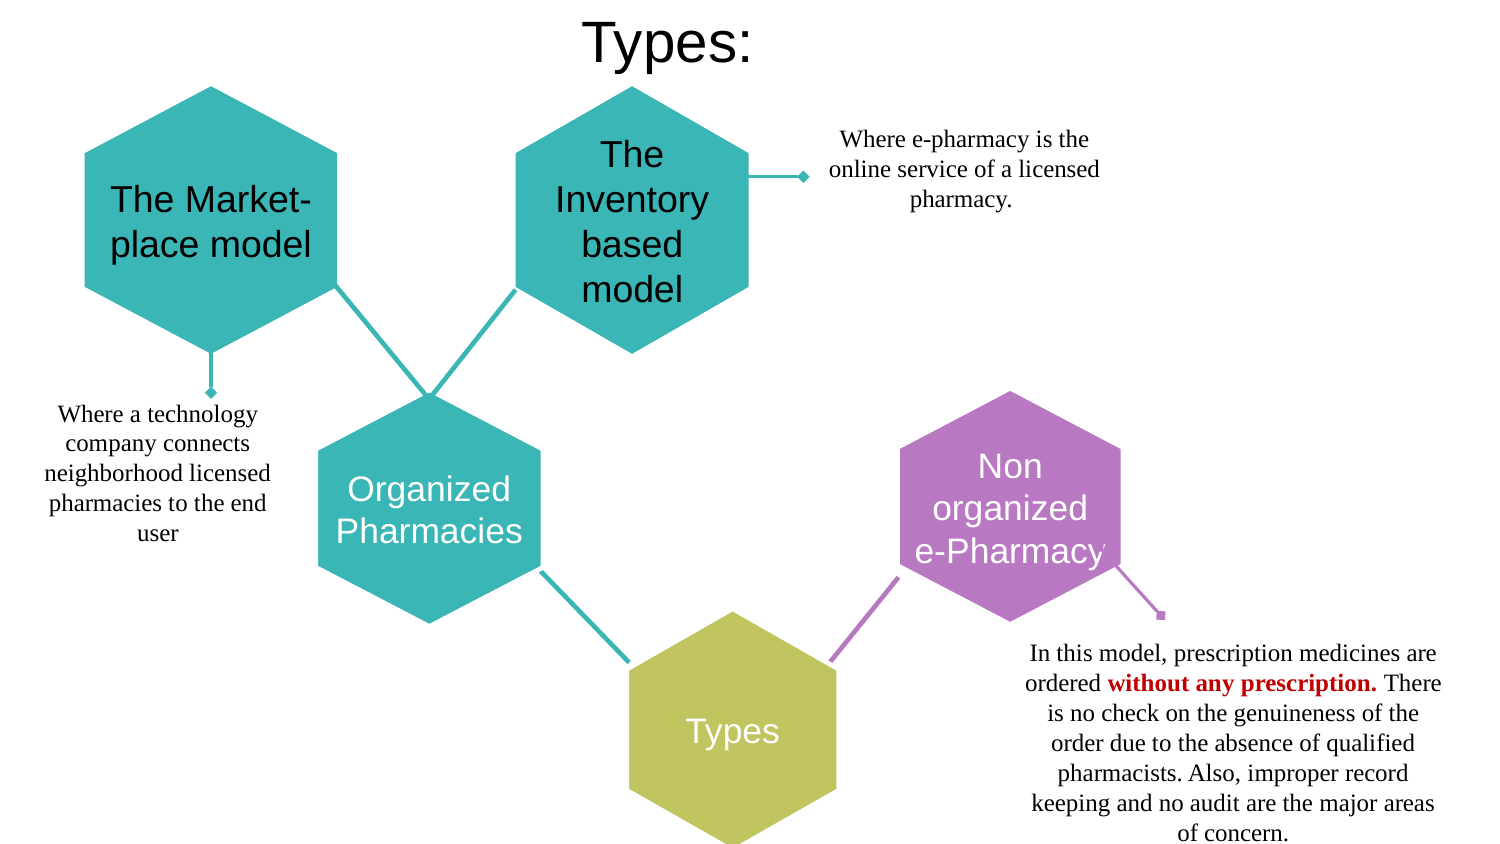

# Types:

The Market-place model

The Inventory based model
Where e-pharmacy is the online service of a licensed pharmacy.

Non organized e-Pharmacy
Where a technology company connects neighborhood licensed pharmacies to the end user

Organized Pharmacies

Types
In this model, prescription medicines are ordered without any prescription. There is no check on the genuineness of the order due to the absence of qualified pharmacists. Also, improper record keeping and no audit are the major areas of concern.